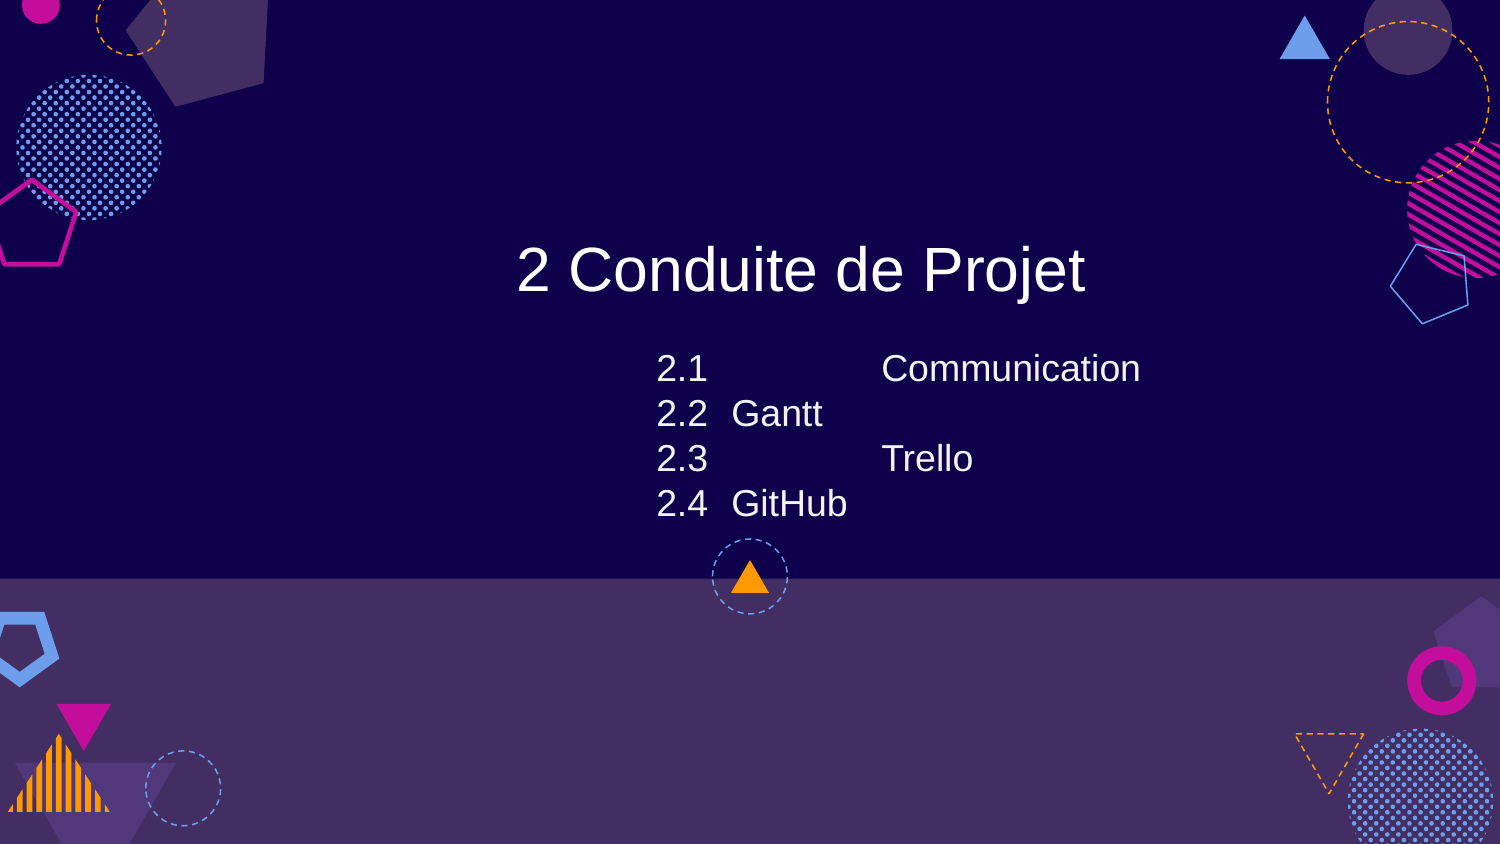

# 2 Conduite de Projet
2.1   	Communication
2.2  	Gantt
2.3   	Trello
2.4 	GitHub